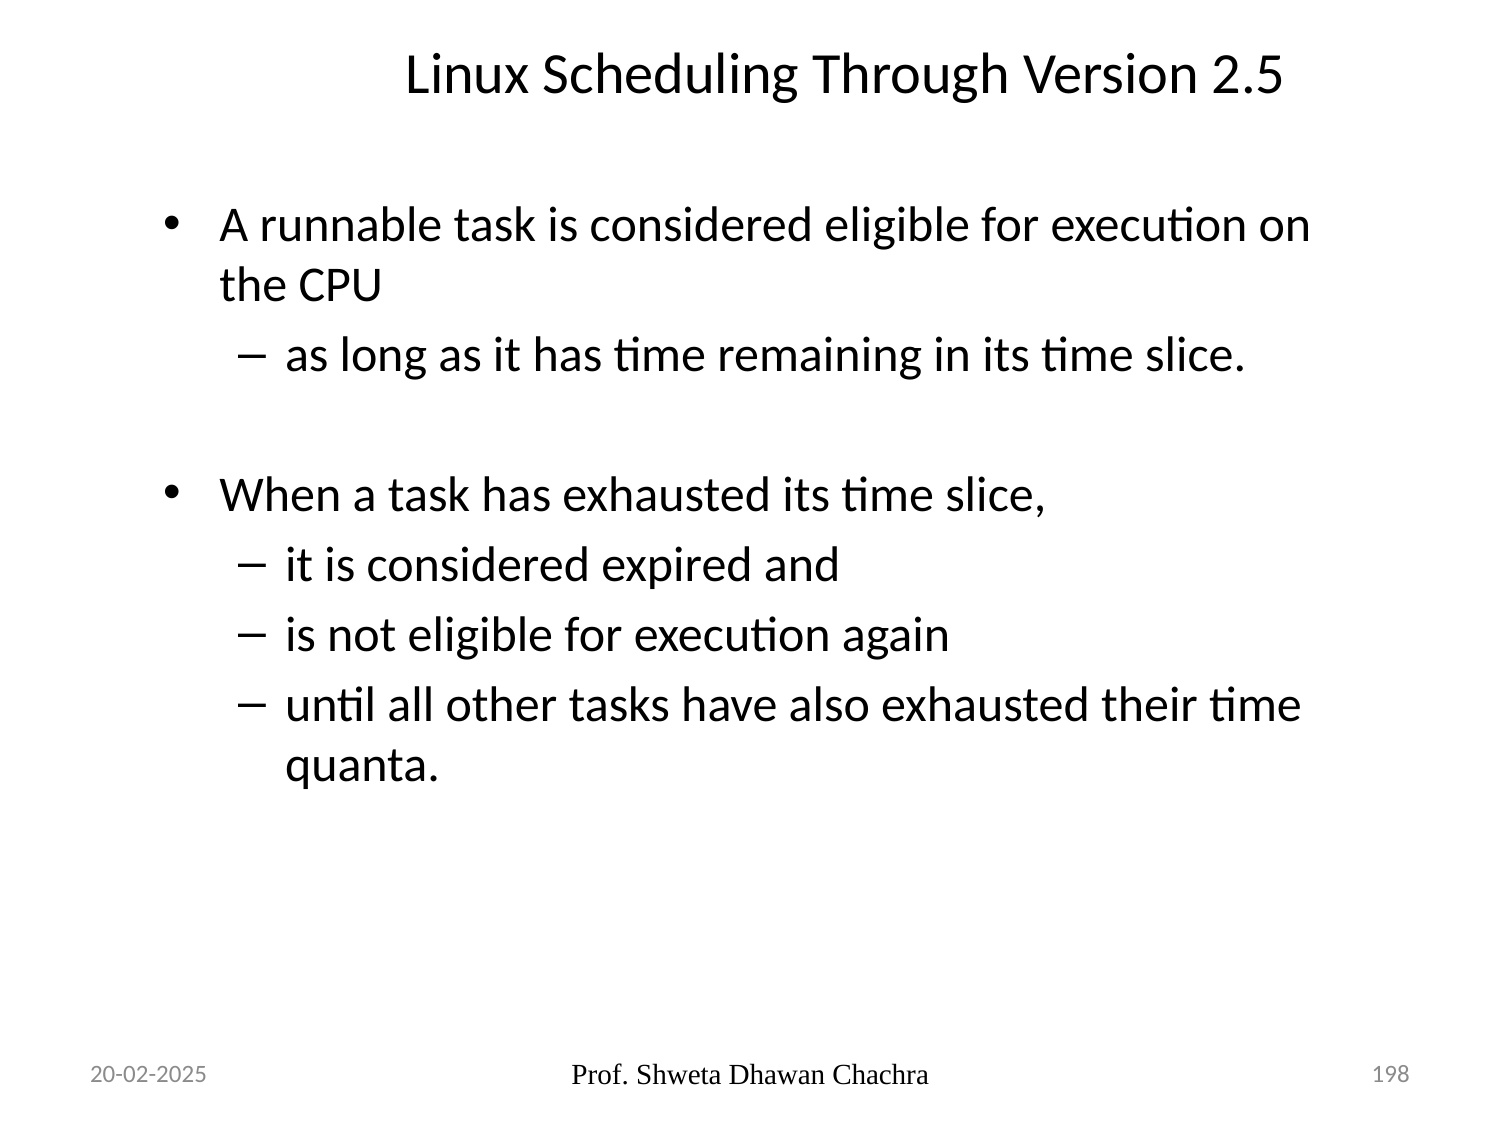

# Linux Scheduling Through Version 2.5
A runnable task is considered eligible for execution on the CPU
as long as it has time remaining in its time slice.

When a task has exhausted its time slice,
it is considered expired and
is not eligible for execution again
until all other tasks have also exhausted their time quanta.

20-02-2025
Prof. Shweta Dhawan Chachra
198